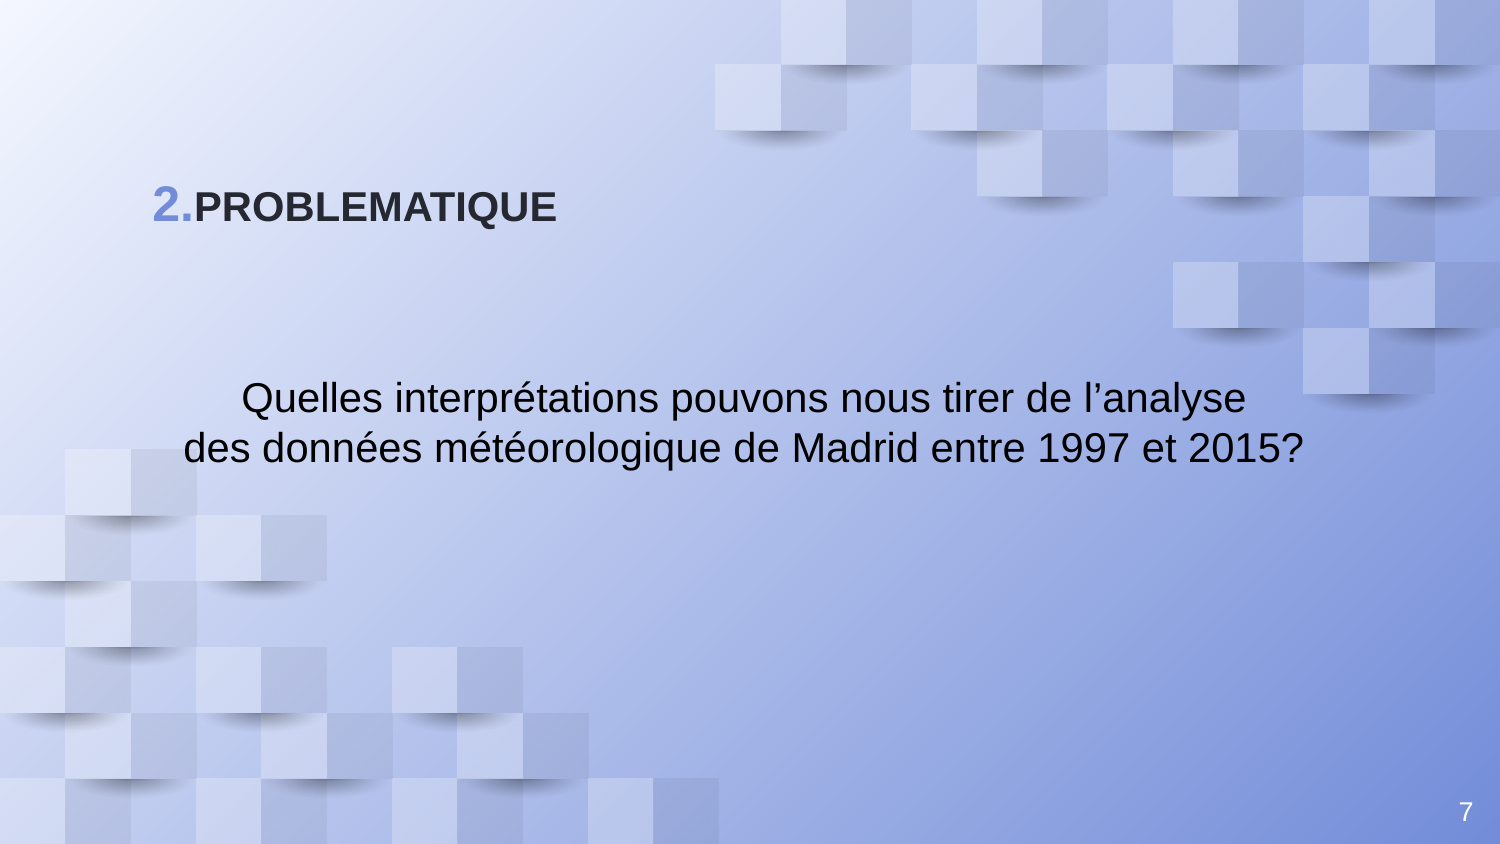

2.PROBLEMATIQUE
Quelles interprétations pouvons nous tirer de l’analyse
des données météorologique de Madrid entre 1997 et 2015?
7